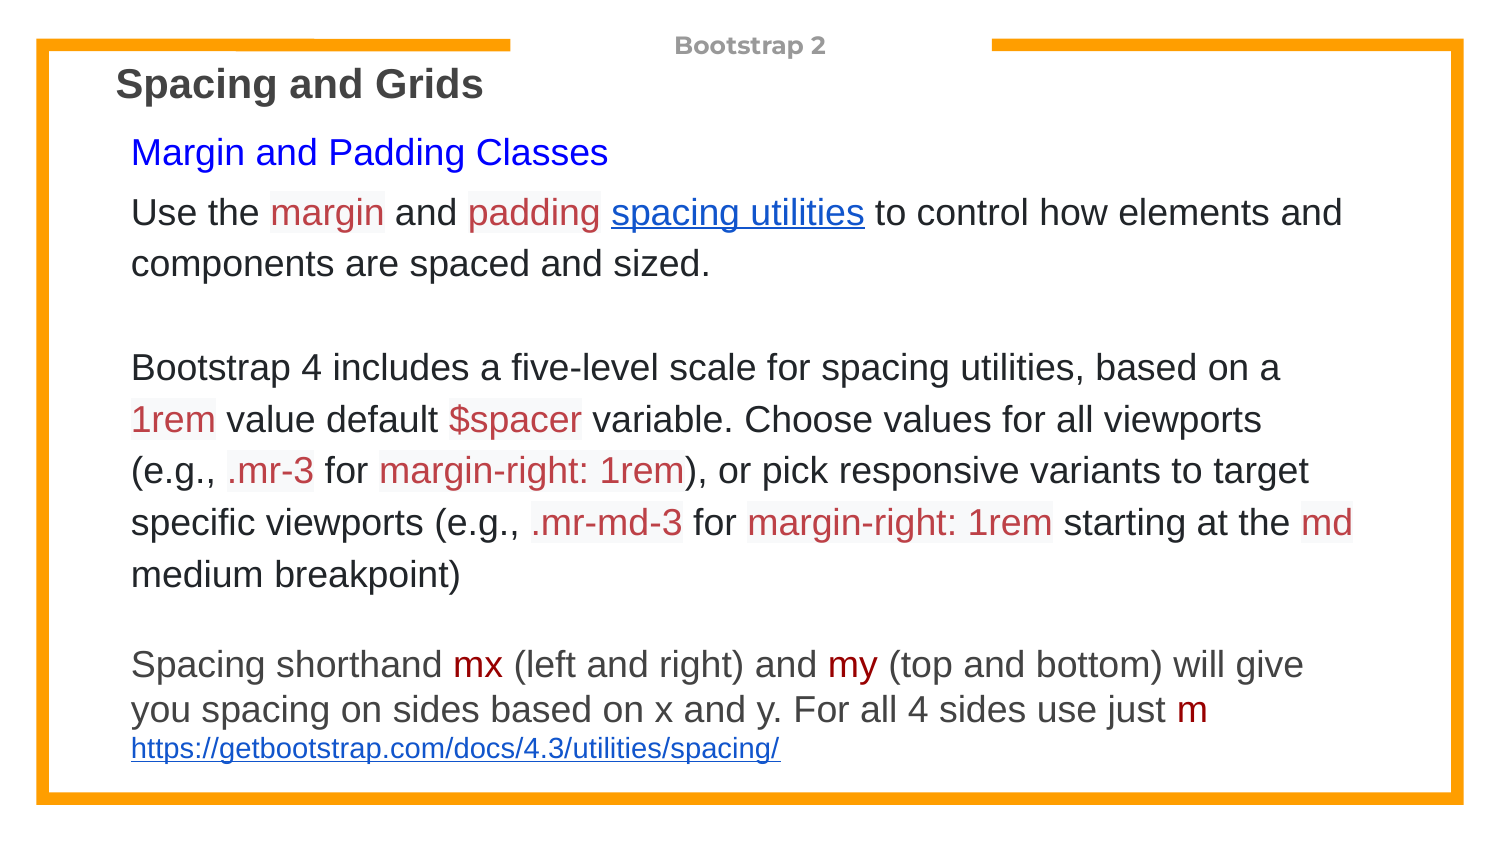

# Bootstrap 2
Spacing and Grids

Margin and Padding Classes
Use the margin and padding spacing utilities to control how elements and components are spaced and sized.

Bootstrap 4 includes a five-level scale for spacing utilities, based on a 1rem value default $spacer variable. Choose values for all viewports (e.g., .mr-3 for margin-right: 1rem), or pick responsive variants to target specific viewports (e.g., .mr-md-3 for margin-right: 1rem starting at the md medium breakpoint)

Spacing shorthand mx (left and right) and my (top and bottom) will give you spacing on sides based on x and y. For all 4 sides use just m
https://getbootstrap.com/docs/4.3/utilities/spacing/